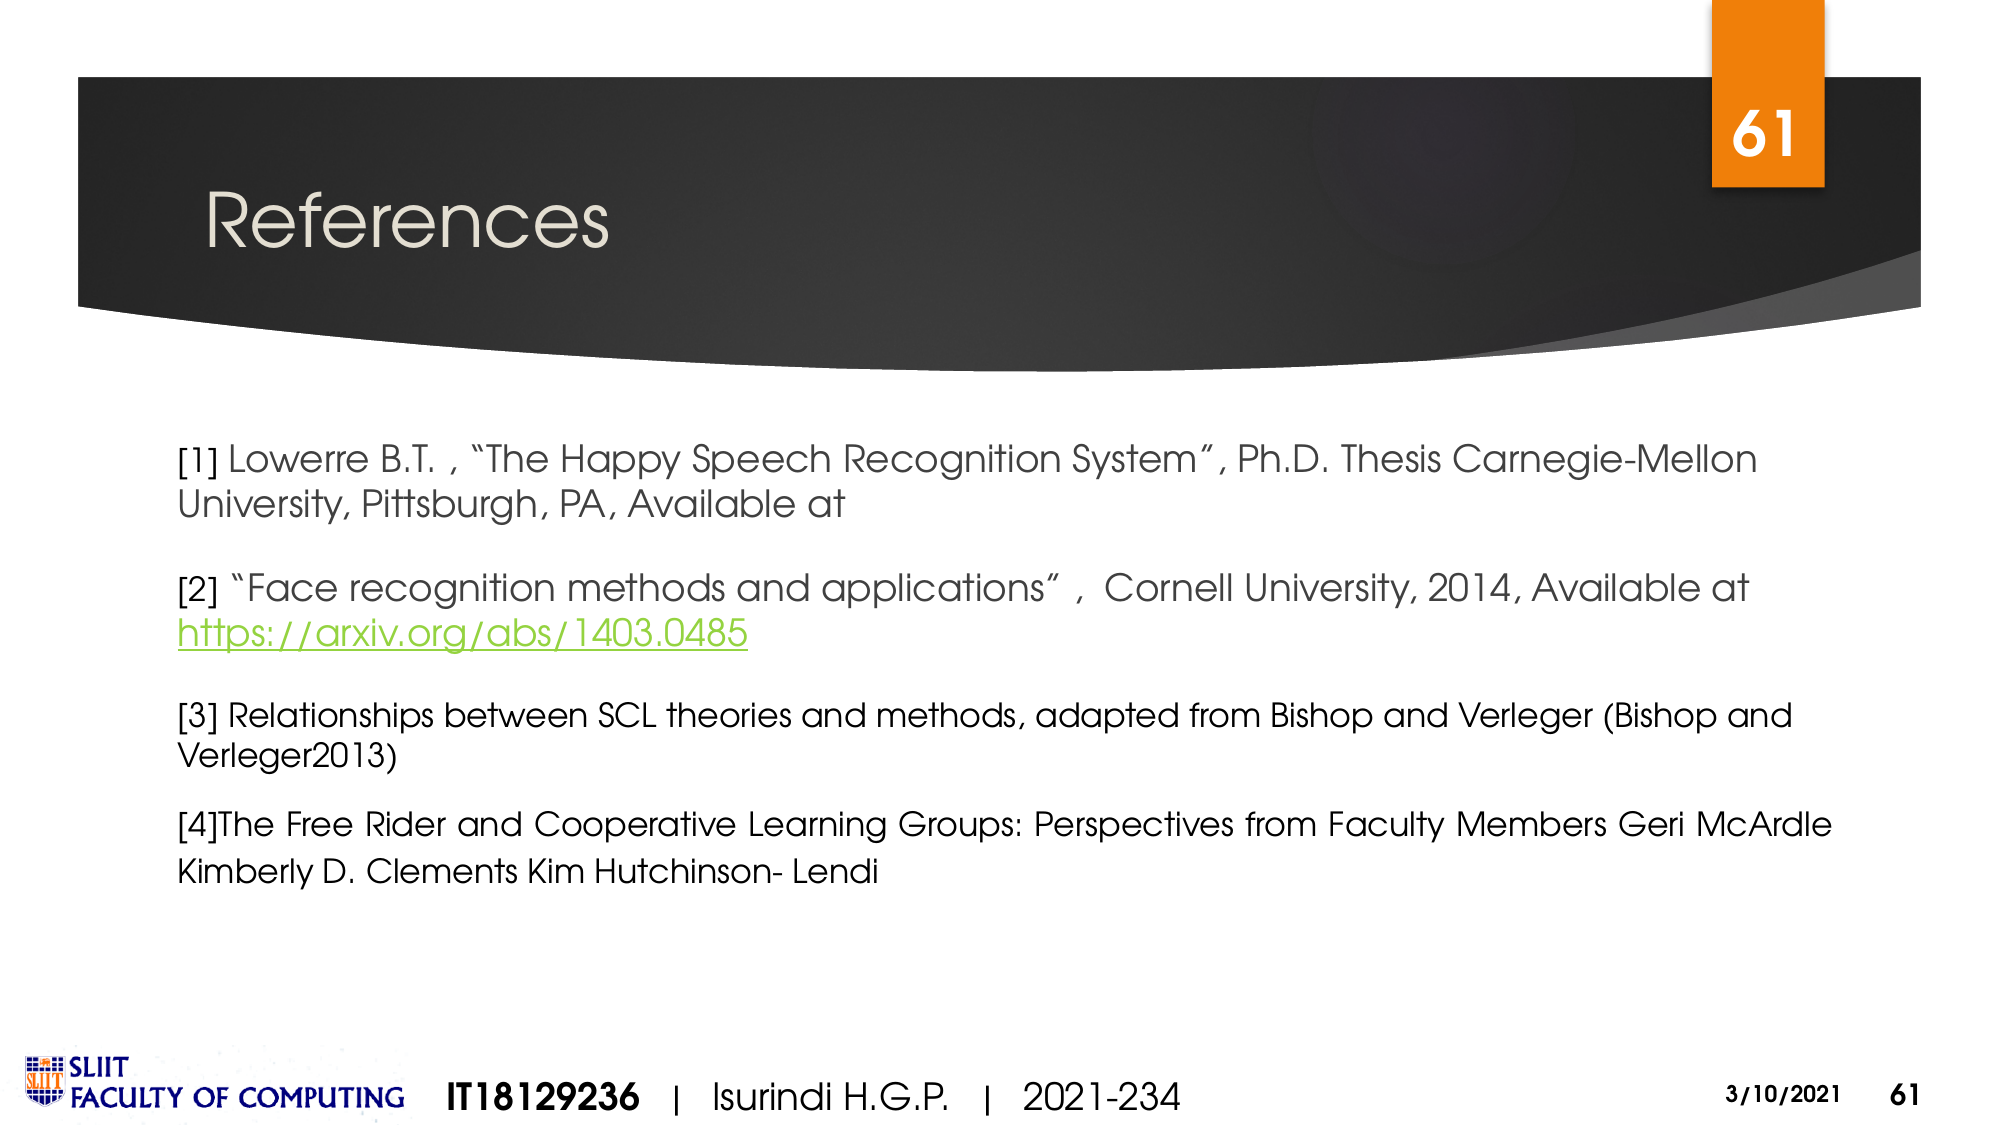

# References
[1] Lowerre B.T. , “The Happy Speech Recognition System”, Ph.D. Thesis Carnegie-Mellon University, Pittsburgh, PA, Available at

[2] “Face recognition methods and applications” ,  Cornell University, 2014, Available at https://arxiv.org/abs/1403.0485

[3] Relationships between SCL theories and methods, adapted from Bishop and Verleger (Bishop and Verleger2013)
[4]The Free Rider and Cooperative Learning Groups: Perspectives from Faculty Members Geri McArdle Kimberly D. Clements Kim Hutchinson- Lendi